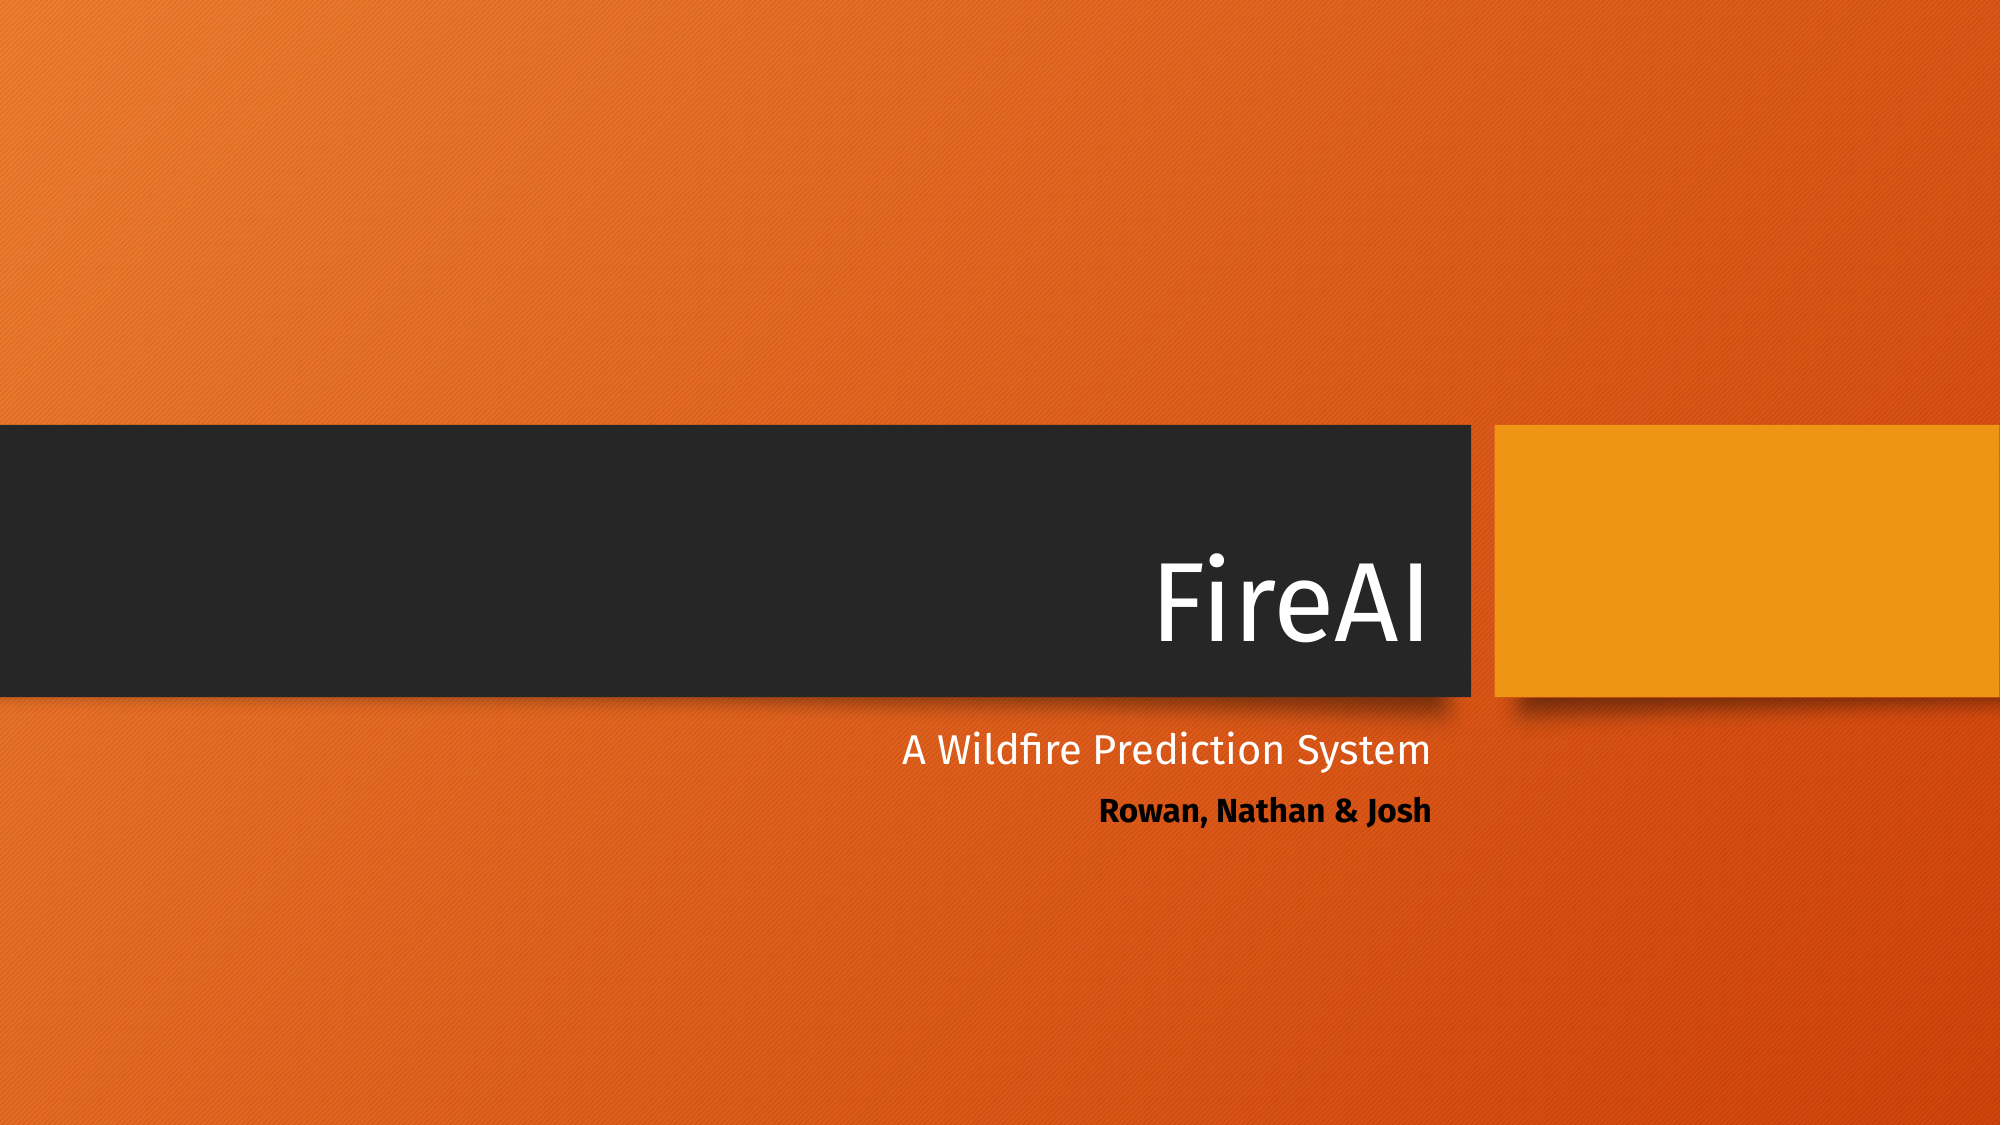

# FireAI
A Wildfire Prediction System
Rowan, Nathan & Josh